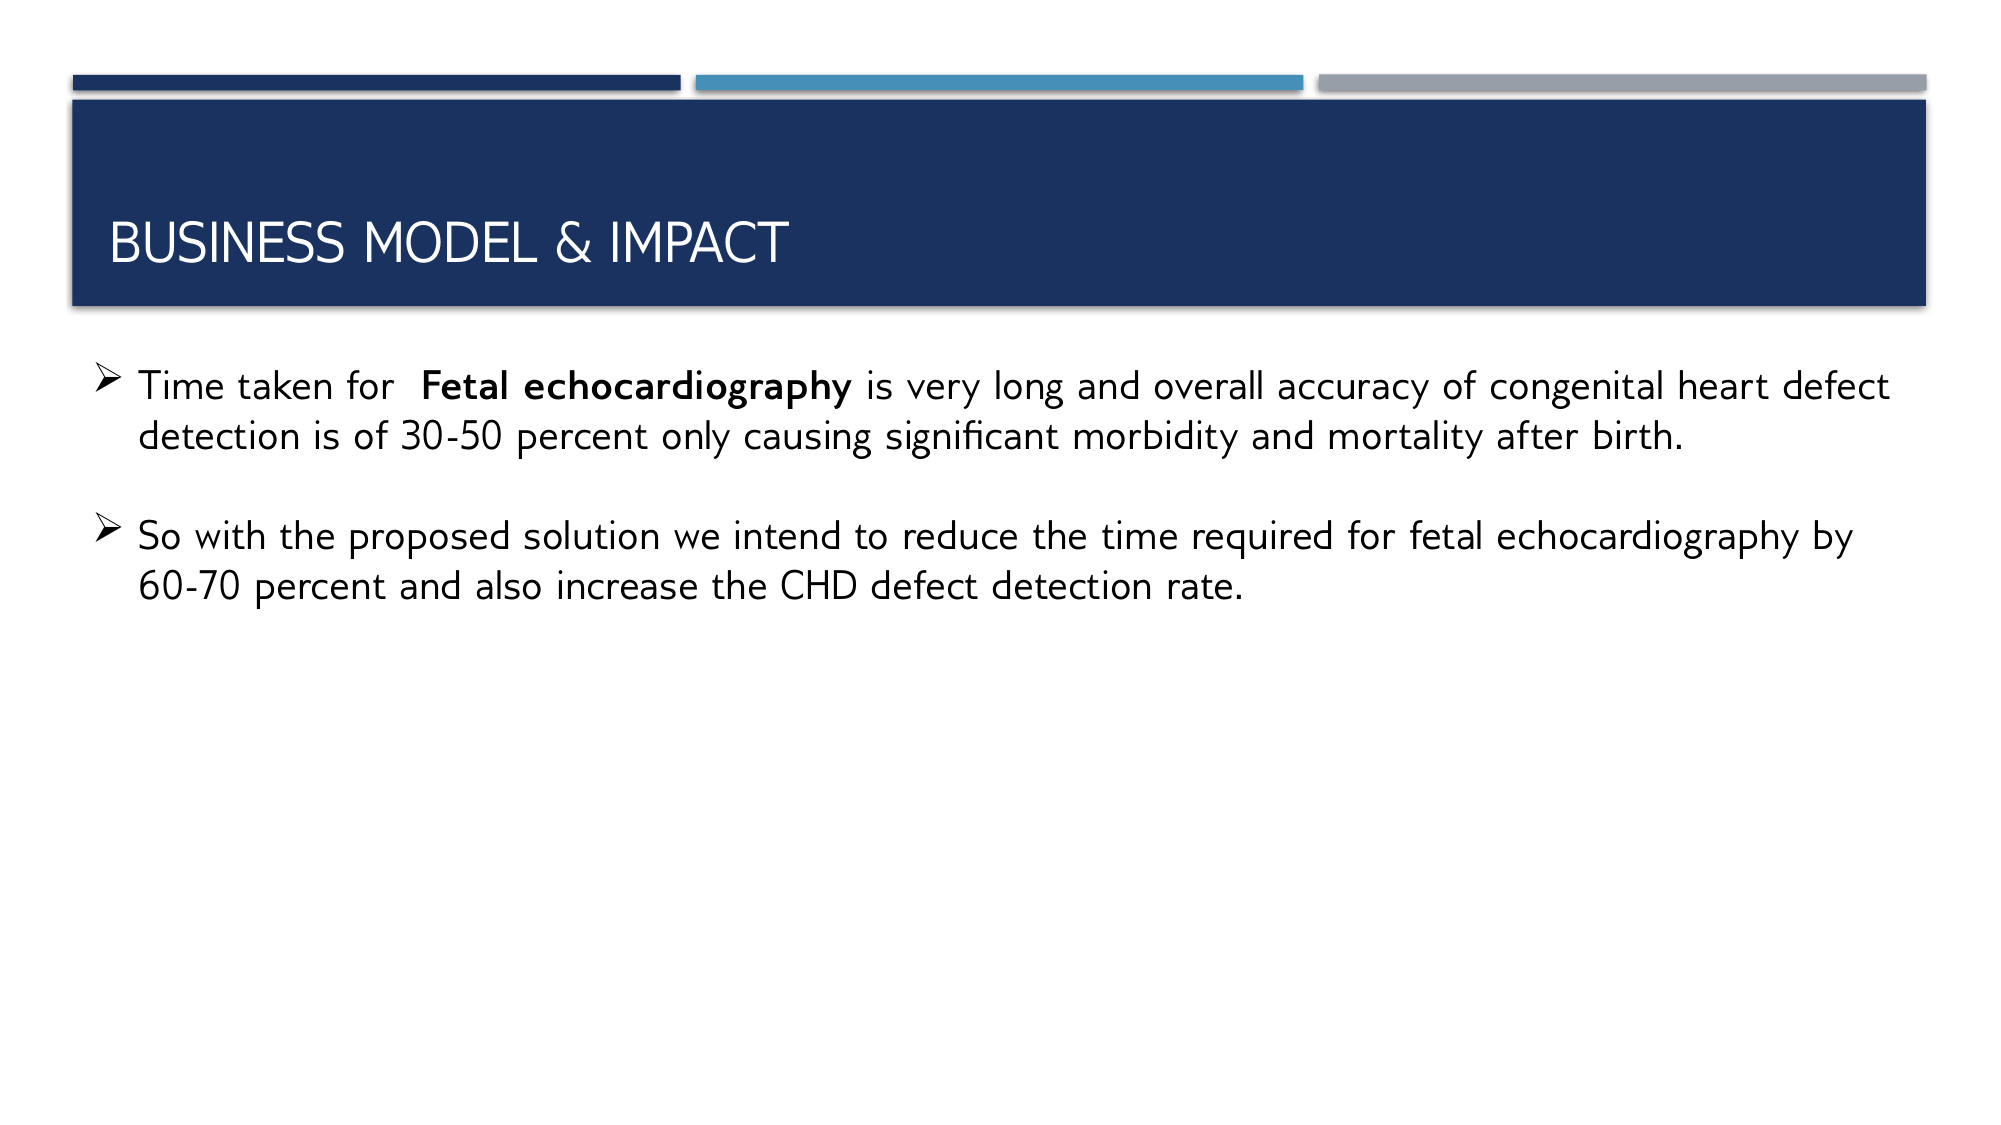

# Business Model & Impact
Time taken for  Fetal echocardiography is very long and overall accuracy of congenital heart defect detection is of 30-50 percent only causing significant morbidity and mortality after birth.

So with the proposed solution we intend to reduce the time required for fetal echocardiography by 60-70 percent and also increase the CHD defect detection rate.